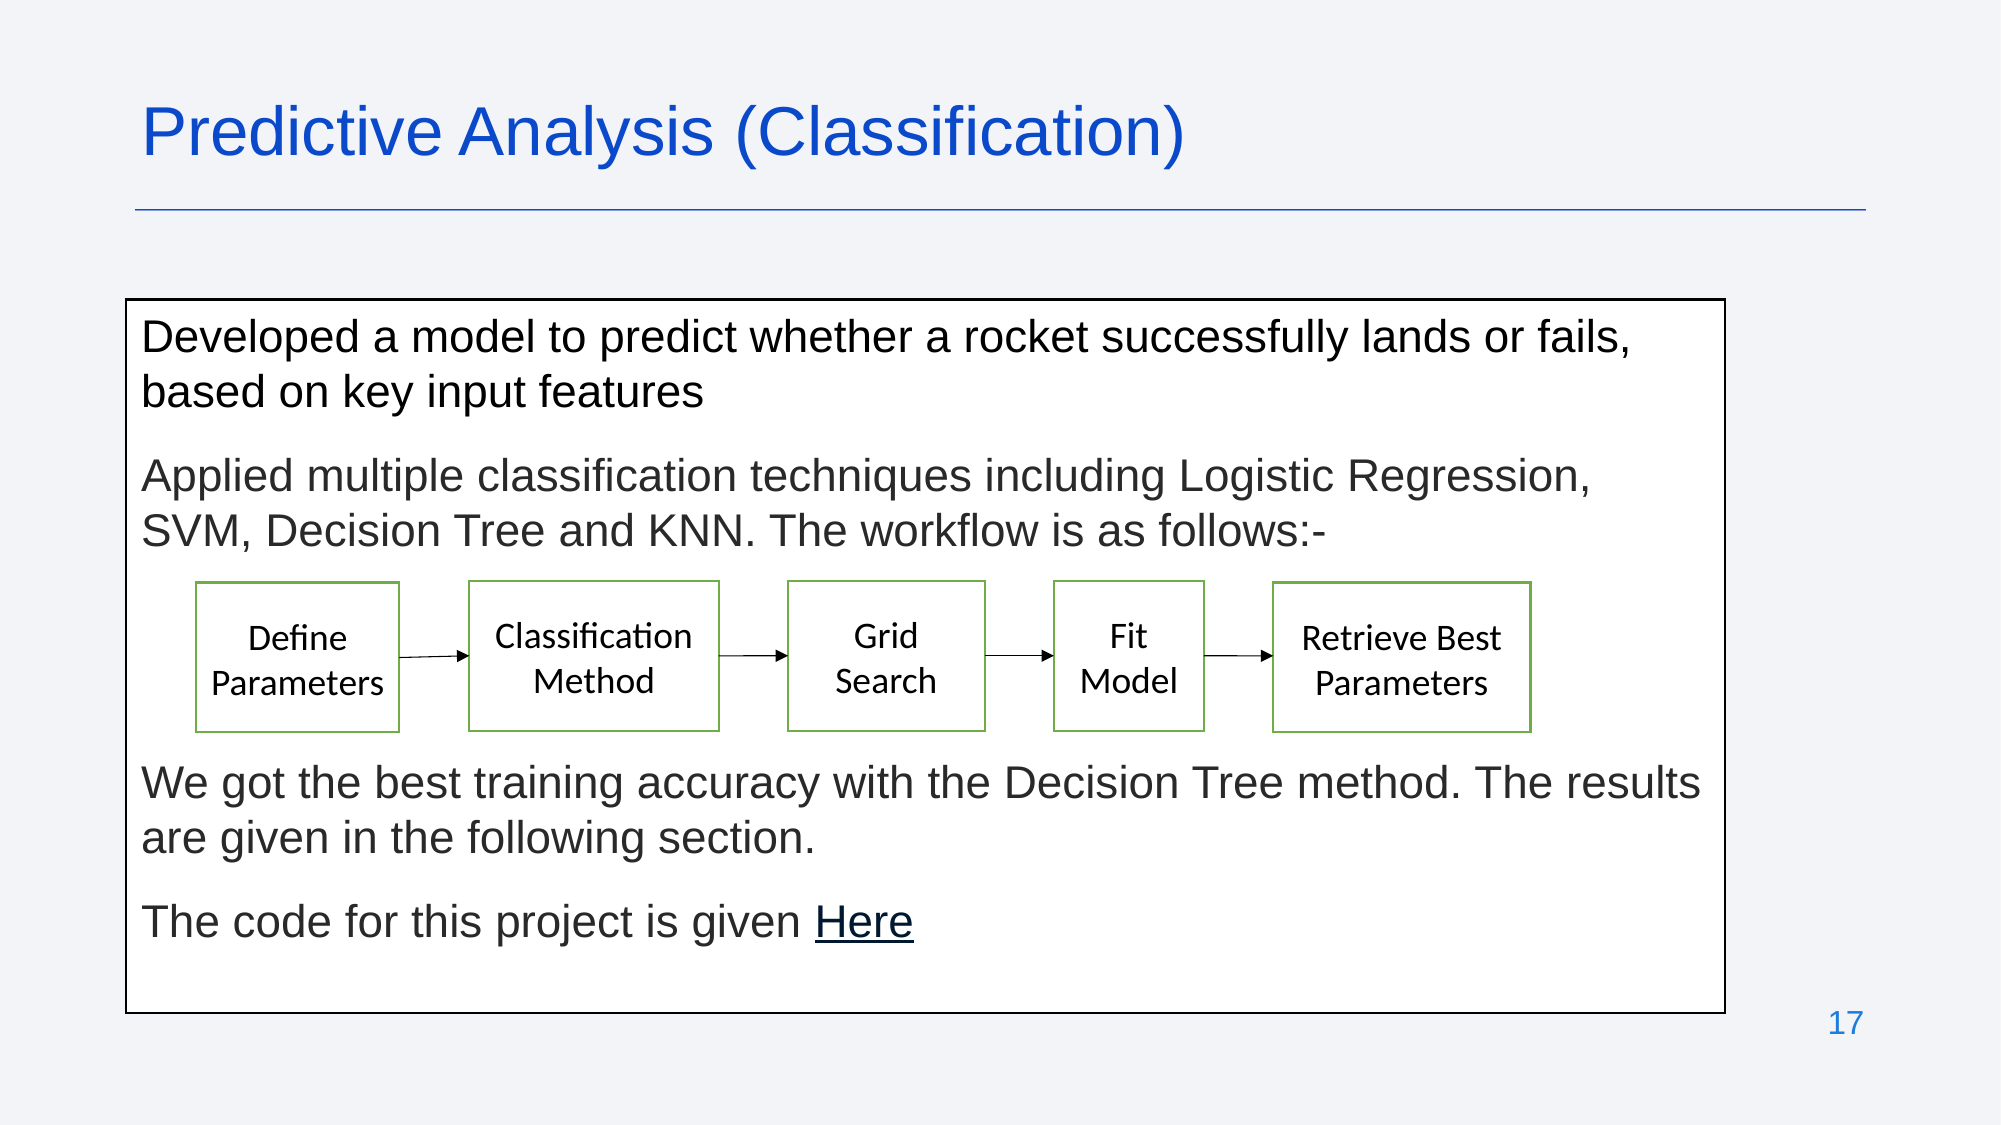

Predictive Analysis (Classification)
Developed a model to predict whether a rocket successfully lands or fails, based on key input features
Applied multiple classification techniques including Logistic Regression, SVM, Decision Tree and KNN. The workflow is as follows:-

We got the best training accuracy with the Decision Tree method. The results are given in the following section.
The code for this project is given Here
Classification Method
Grid Search
Fit Model
Define Parameters
Retrieve Best Parameters
17